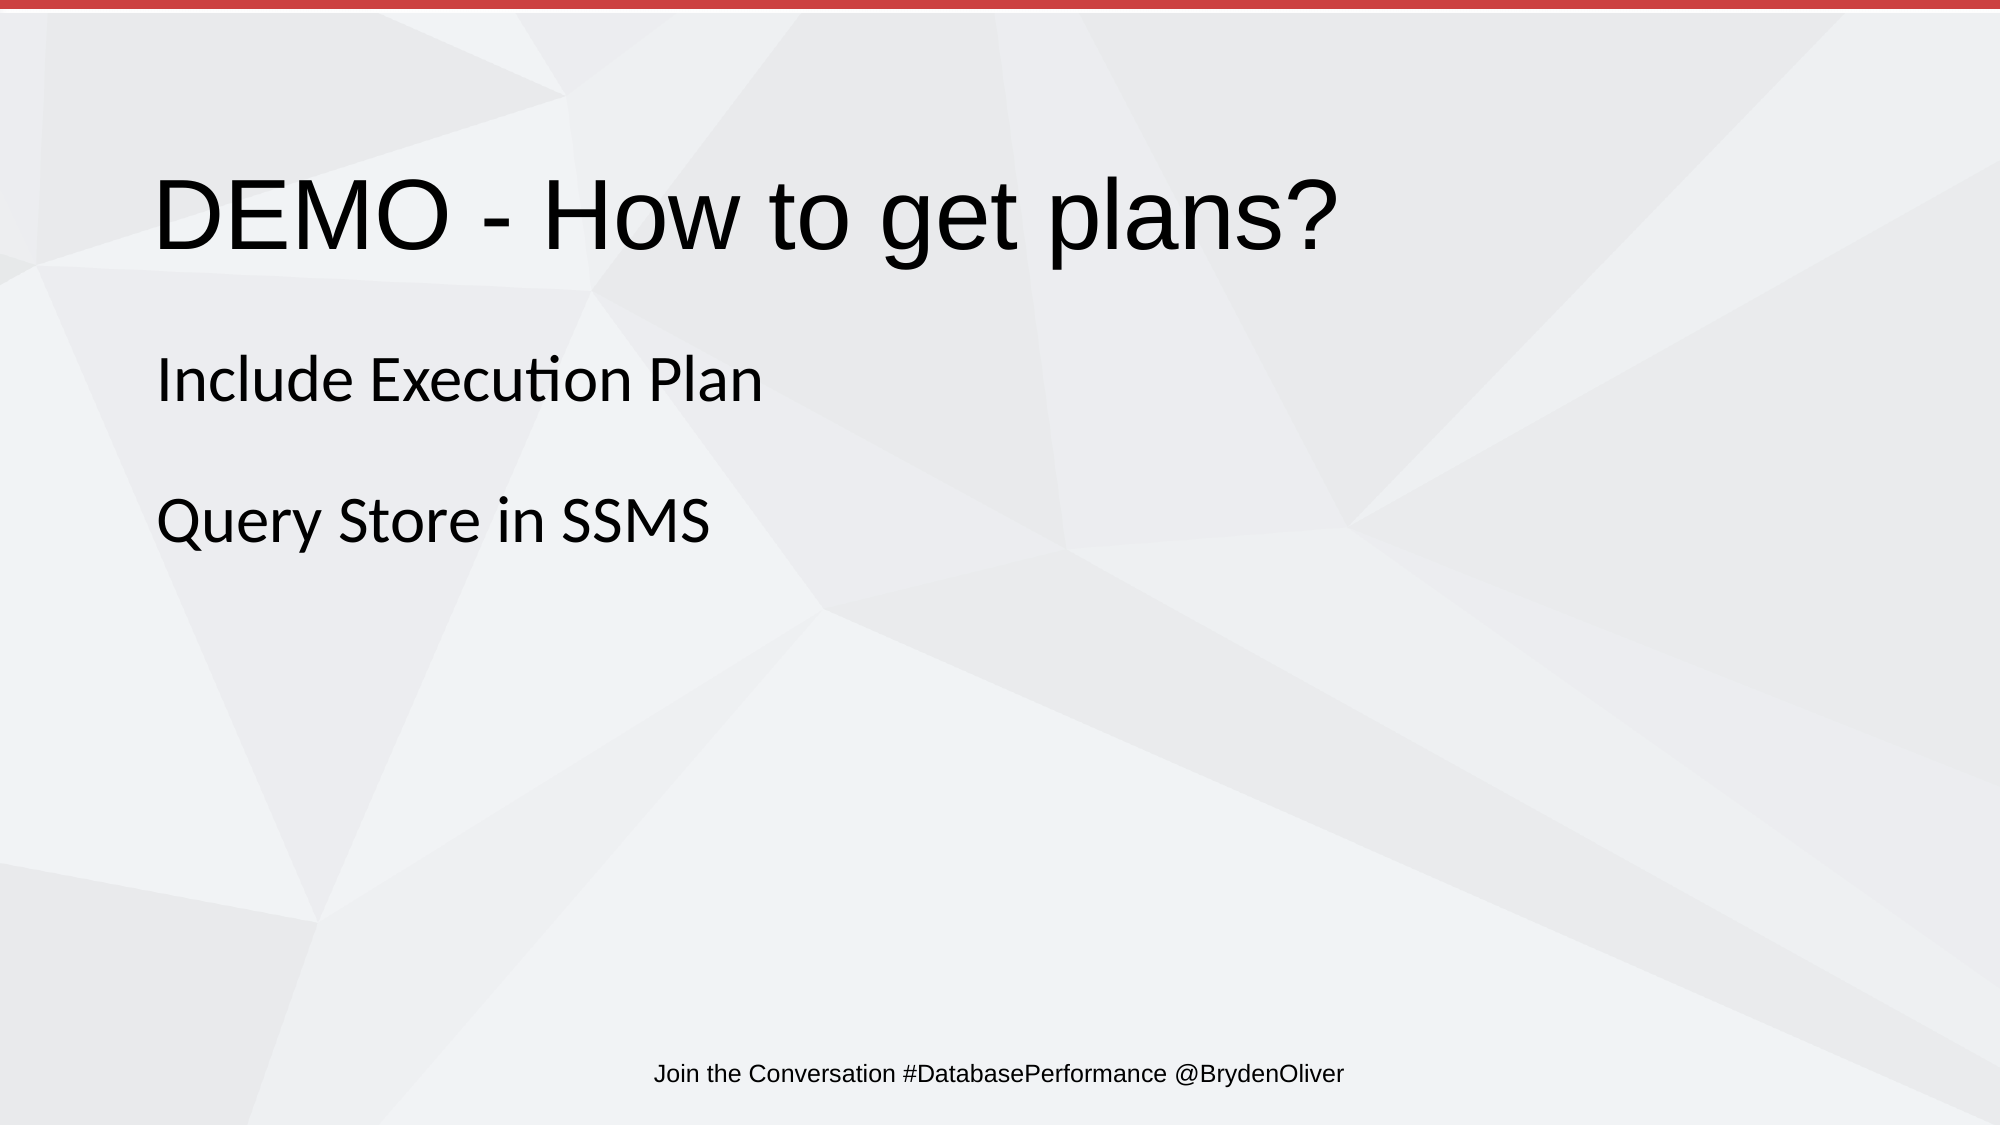

# DEMO - How to get plans?
Include Execution Plan
Query Store in SSMS

Join the Conversation #DatabasePerformance @BrydenOliver